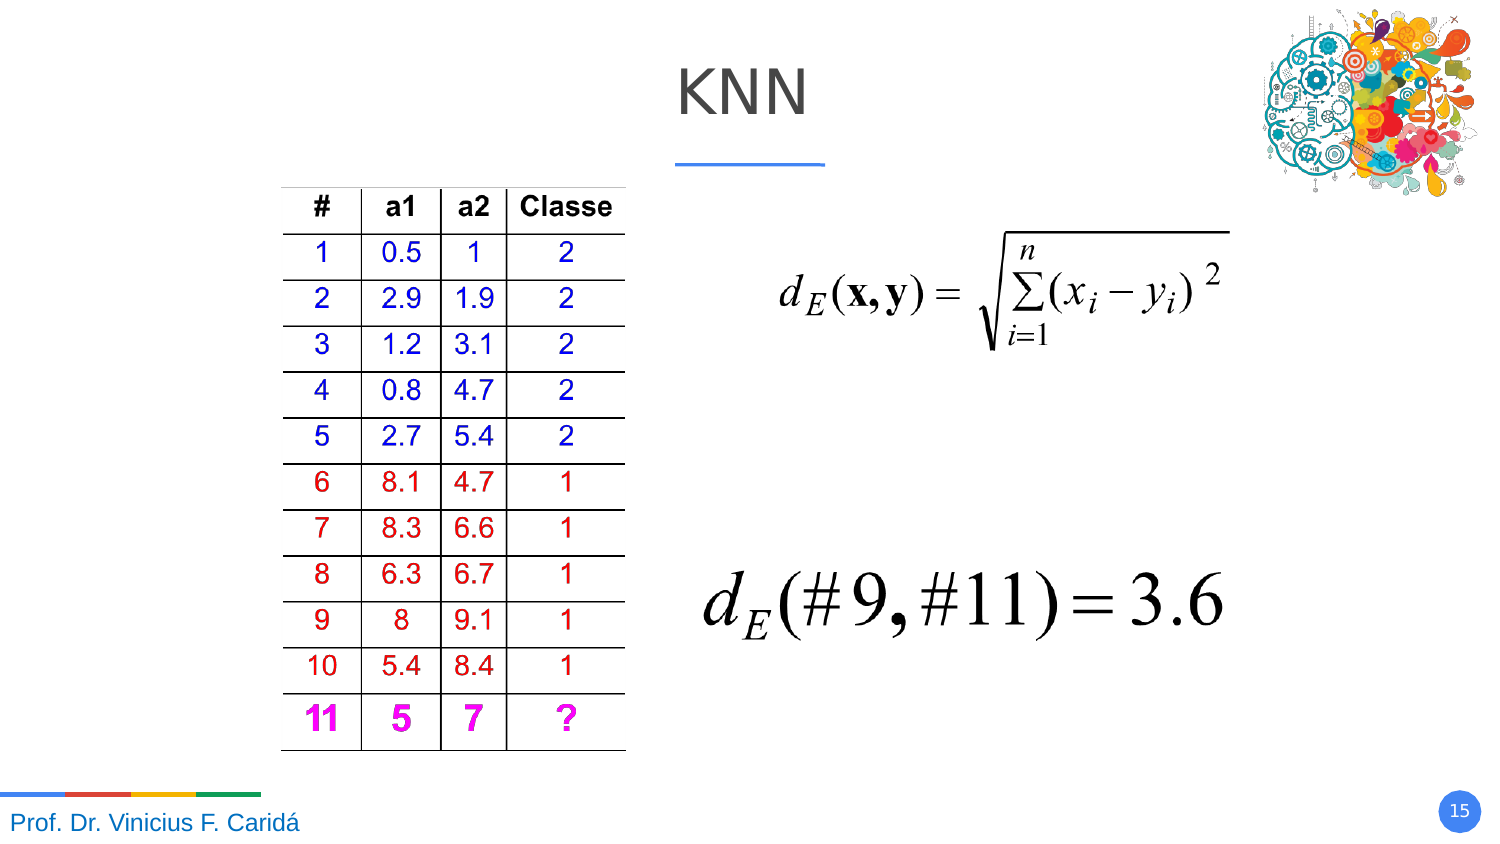

KNN

15
Prof. Dr. Vinicius F. Caridá